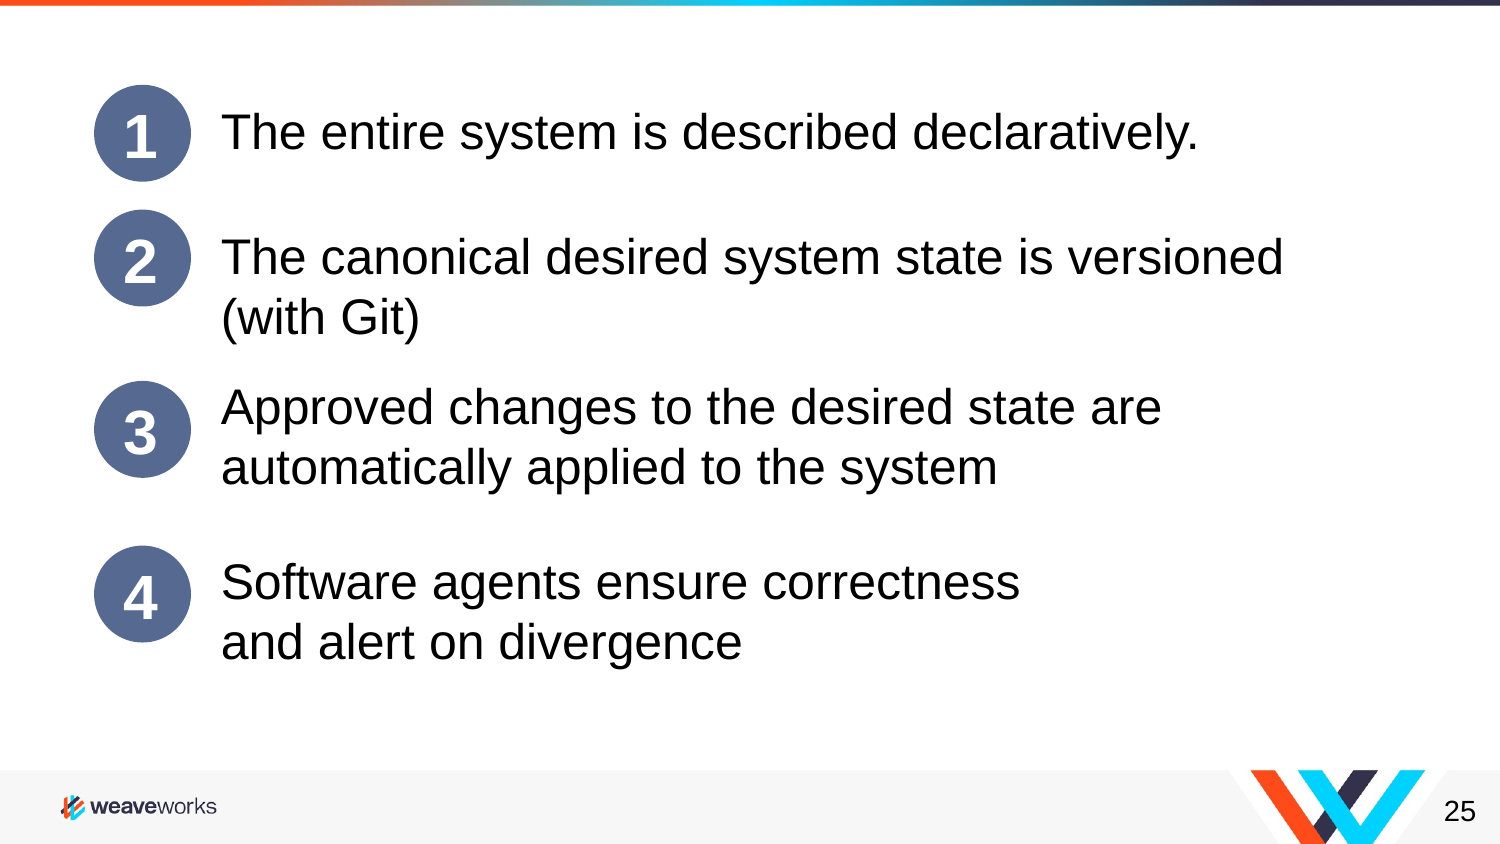

1
The entire system is described declaratively.
2
The canonical desired system state is versioned
(with Git)

Approved changes to the desired state are
automatically applied to the system
3
Software agents ensure correctness
and alert on divergence
4
25